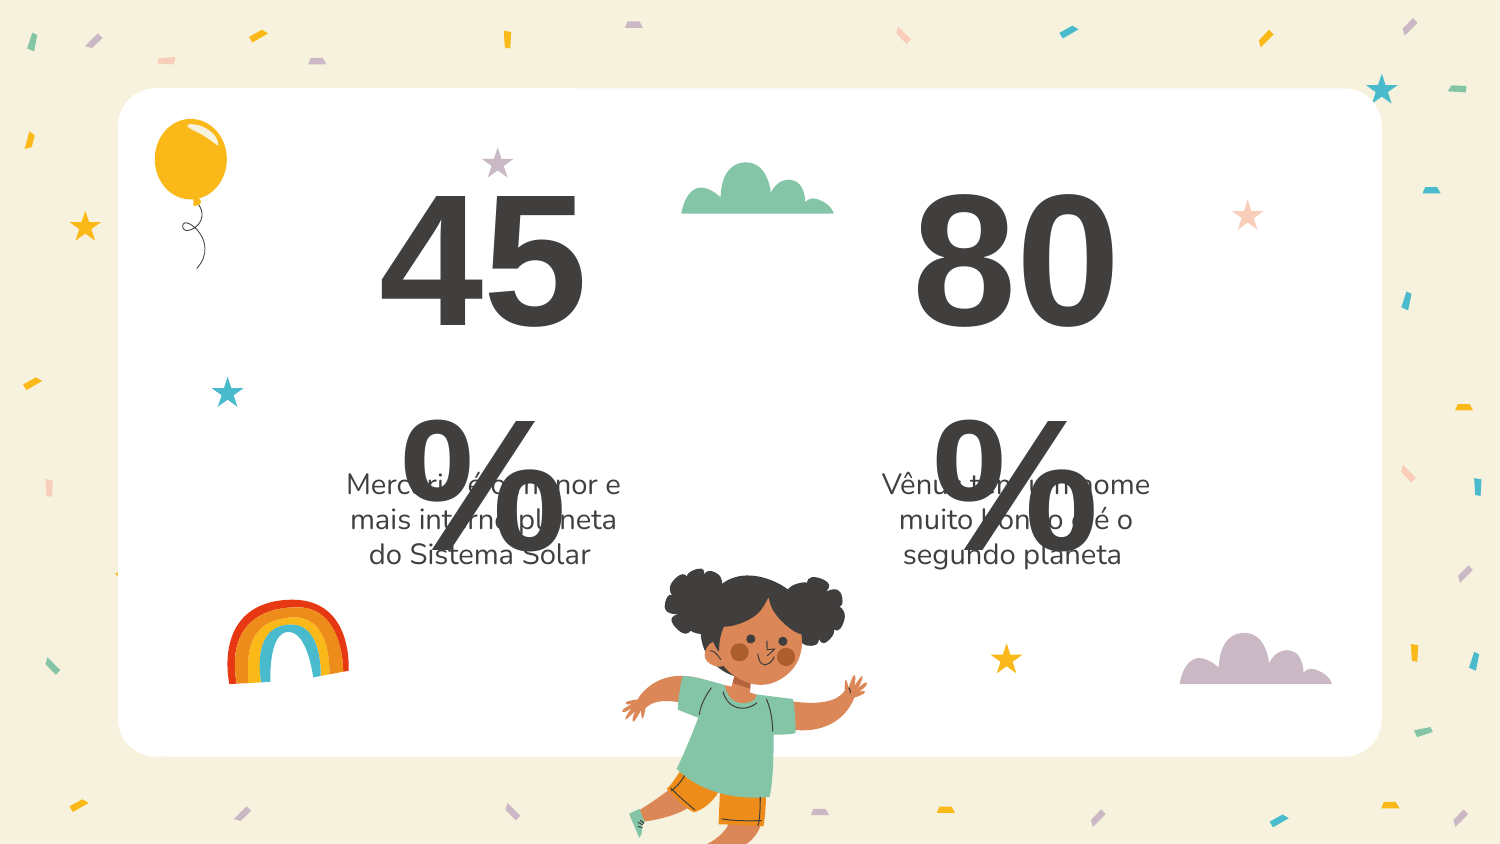

# 45%
80%

Mercúrio é o menor e mais interno planeta do Sistema Solar
Vênus tem um nome muito bonito e é o segundo planeta